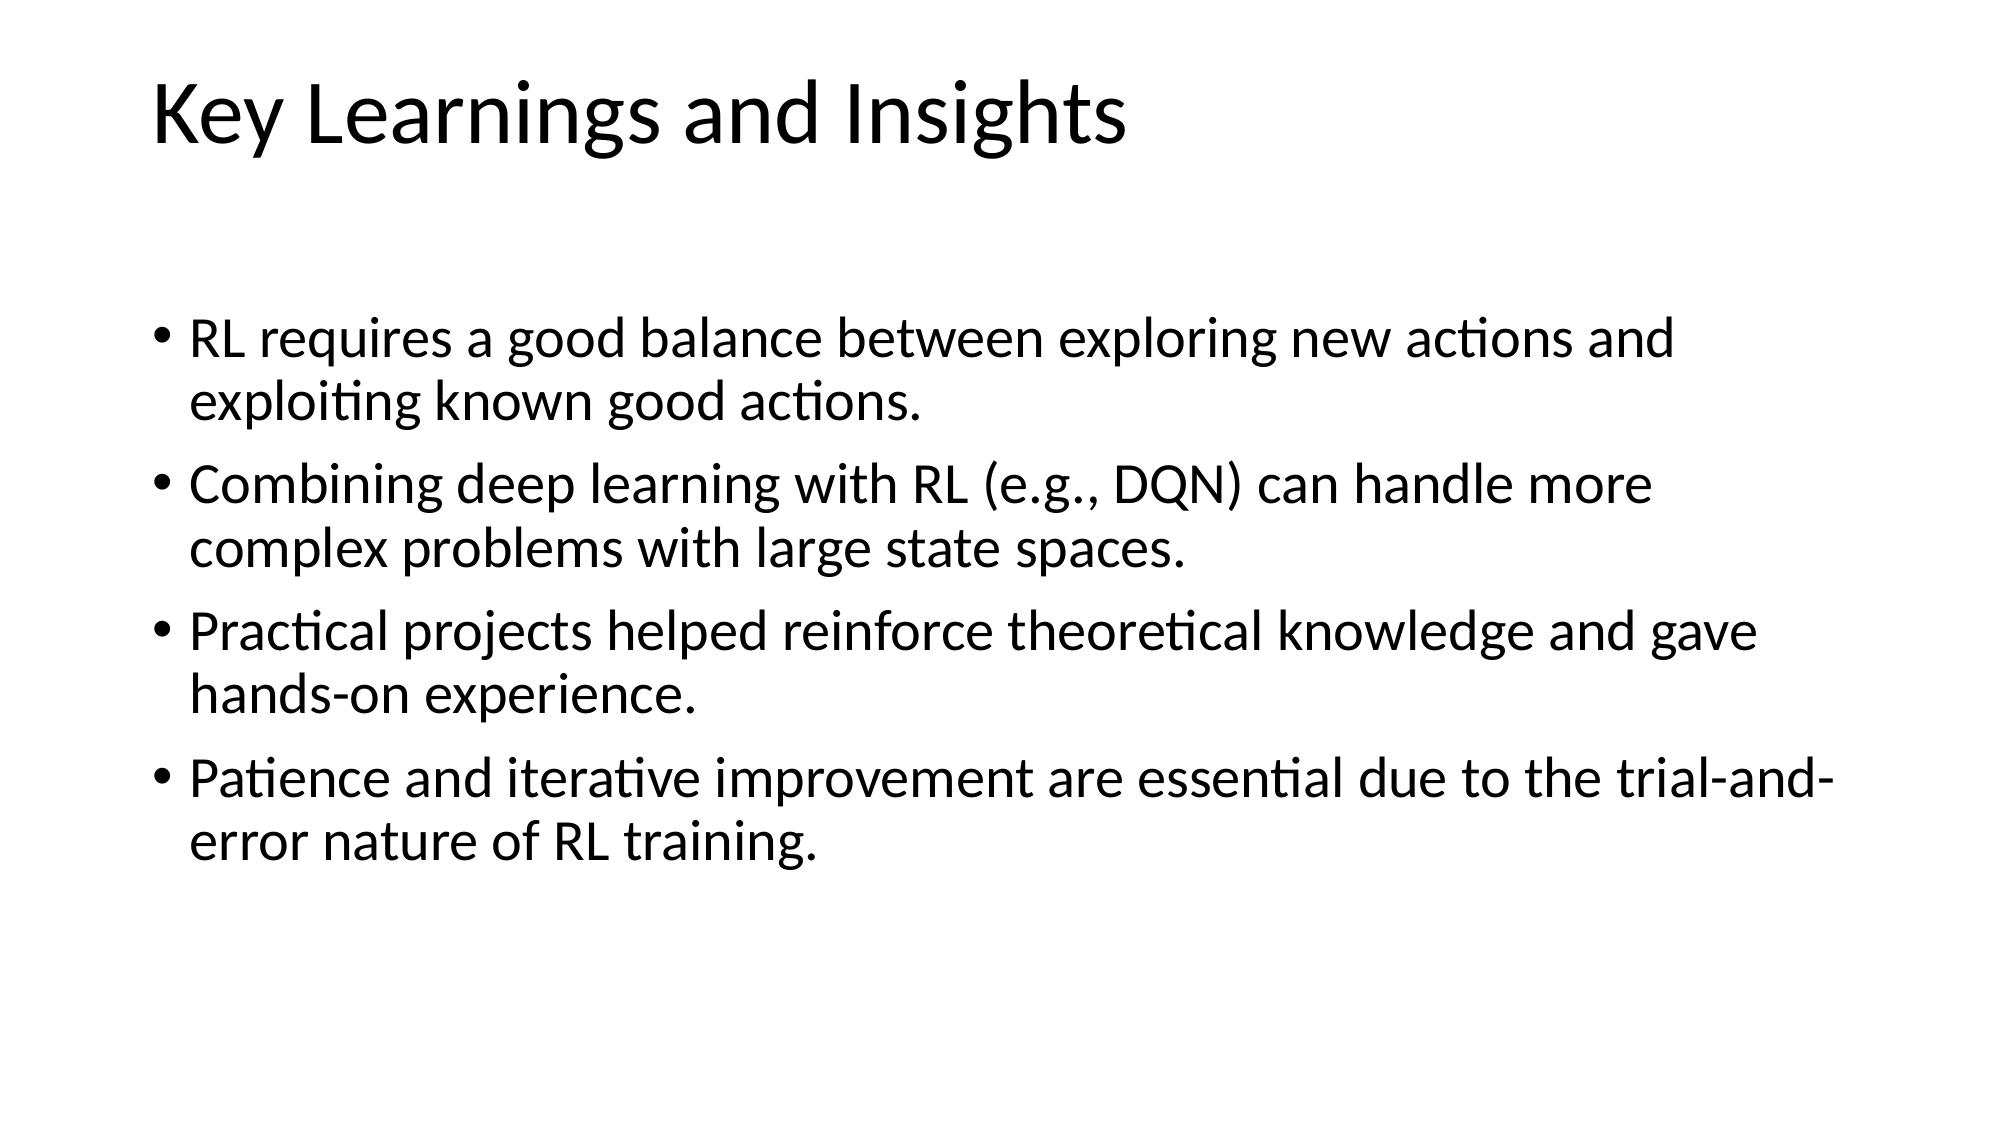

# Key Learnings and Insights
RL requires a good balance between exploring new actions and exploiting known good actions.
Combining deep learning with RL (e.g., DQN) can handle more complex problems with large state spaces.
Practical projects helped reinforce theoretical knowledge and gave hands-on experience.
Patience and iterative improvement are essential due to the trial-and-error nature of RL training.